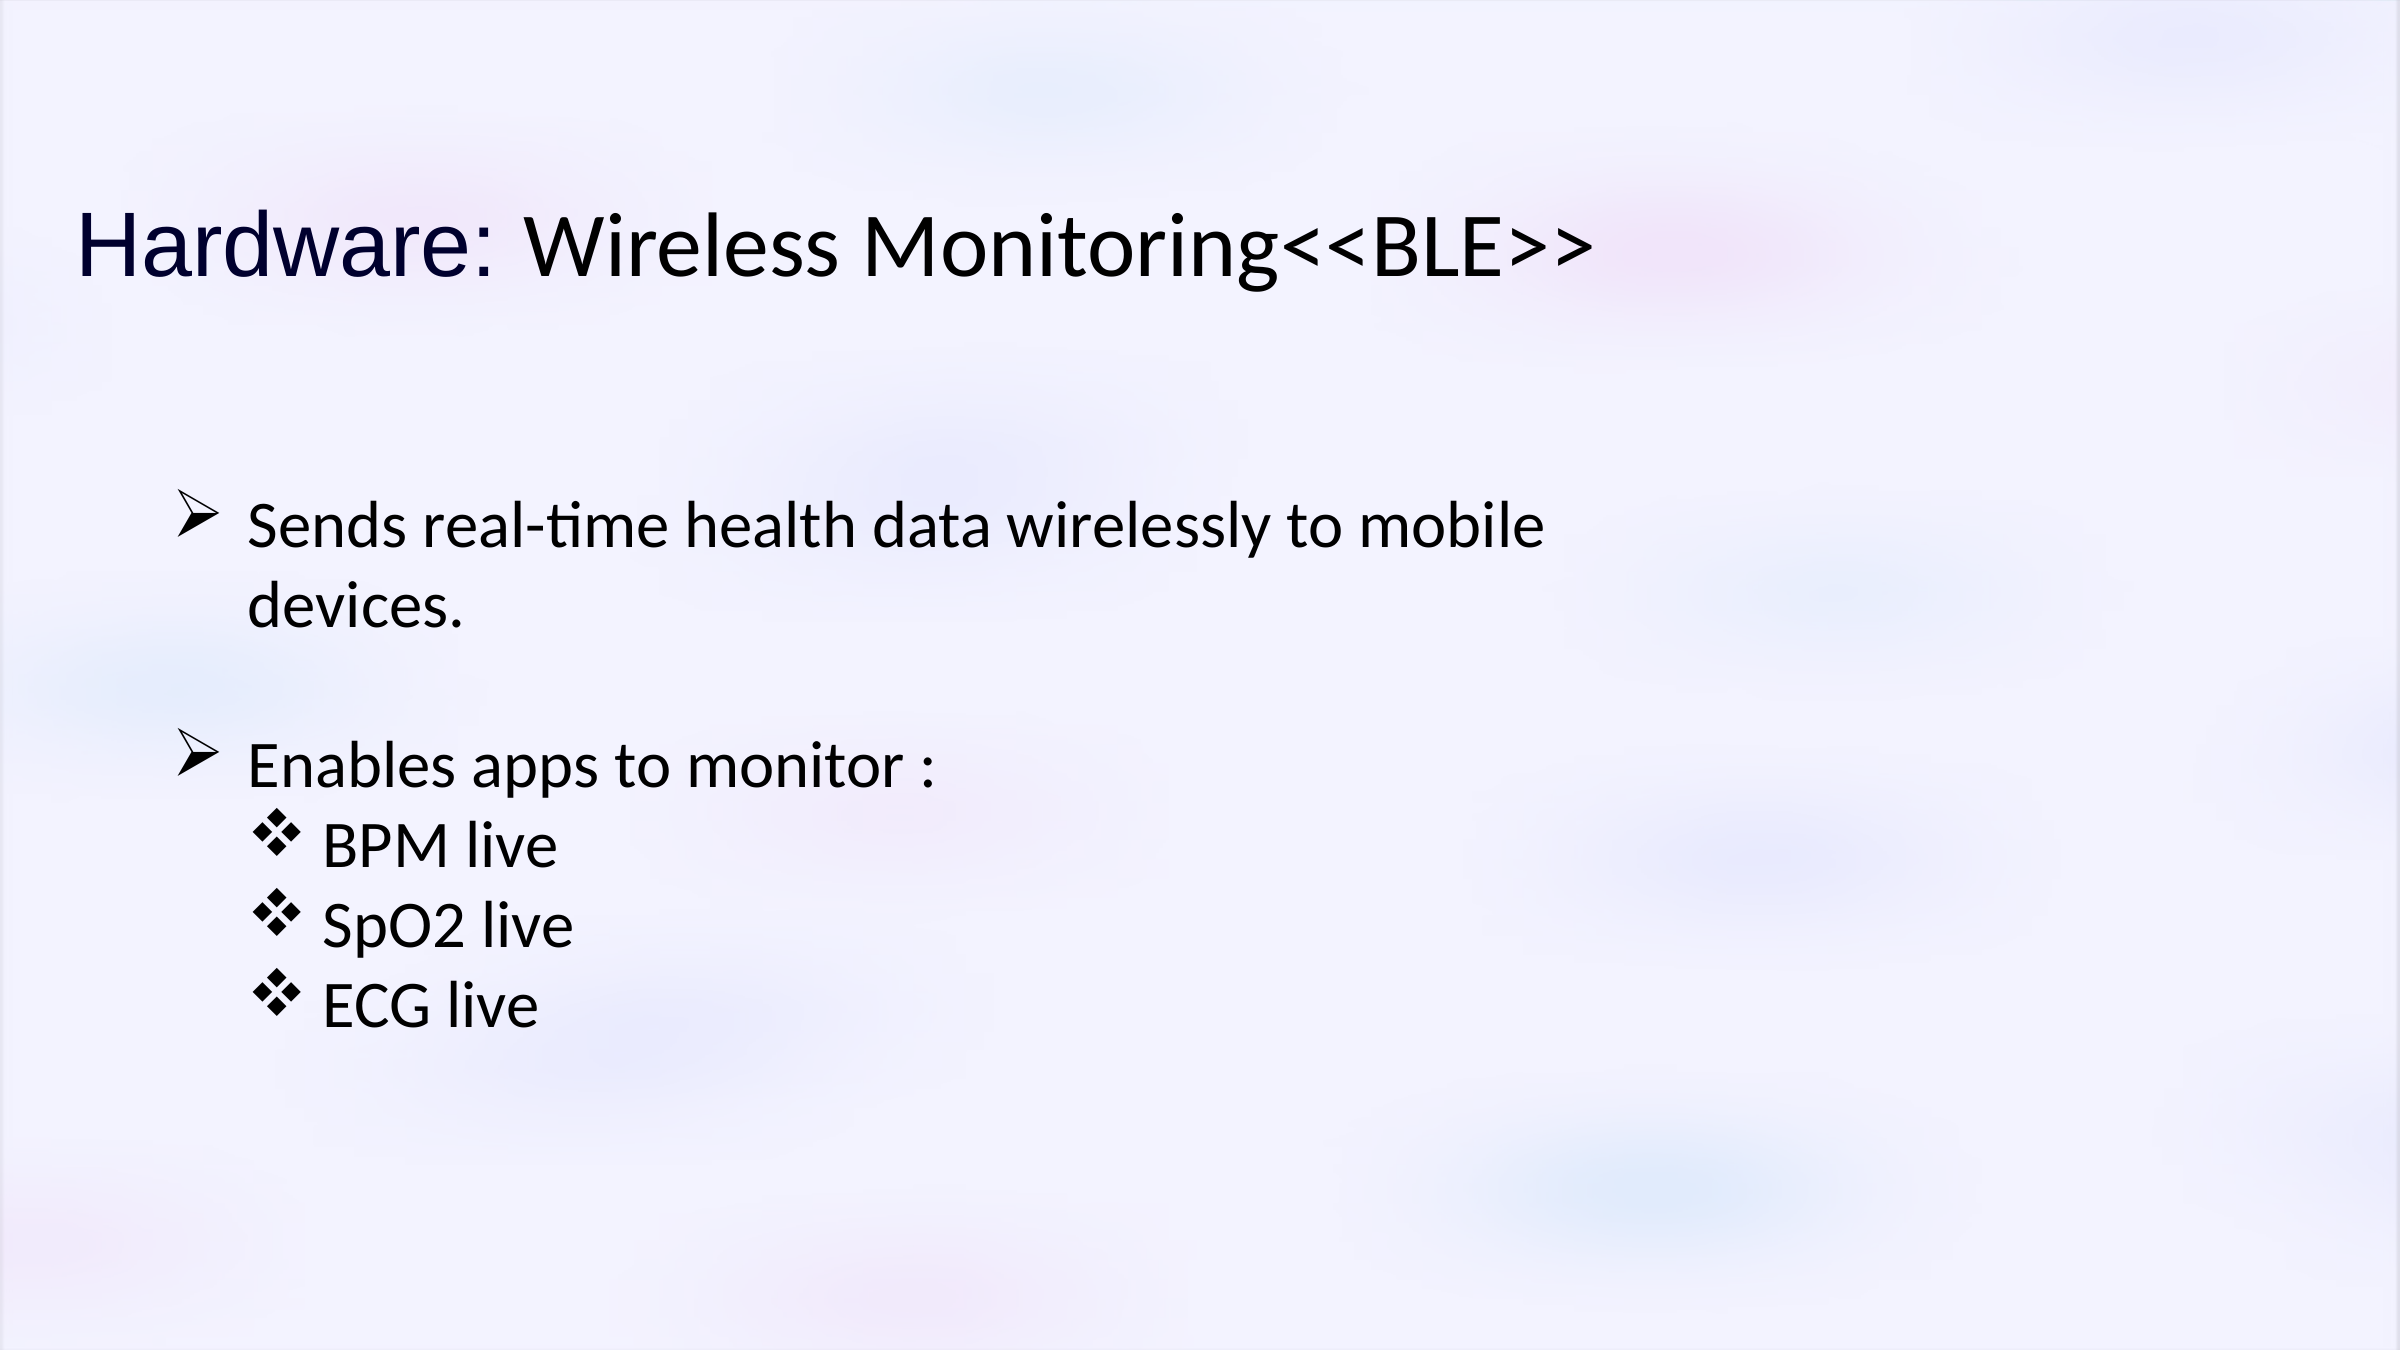

Hardware: Wireless Monitoring<<BLE>>
Sends real-time health data wirelessly to mobile devices.

Enables apps to monitor :
BPM live
SpO2 live
ECG live